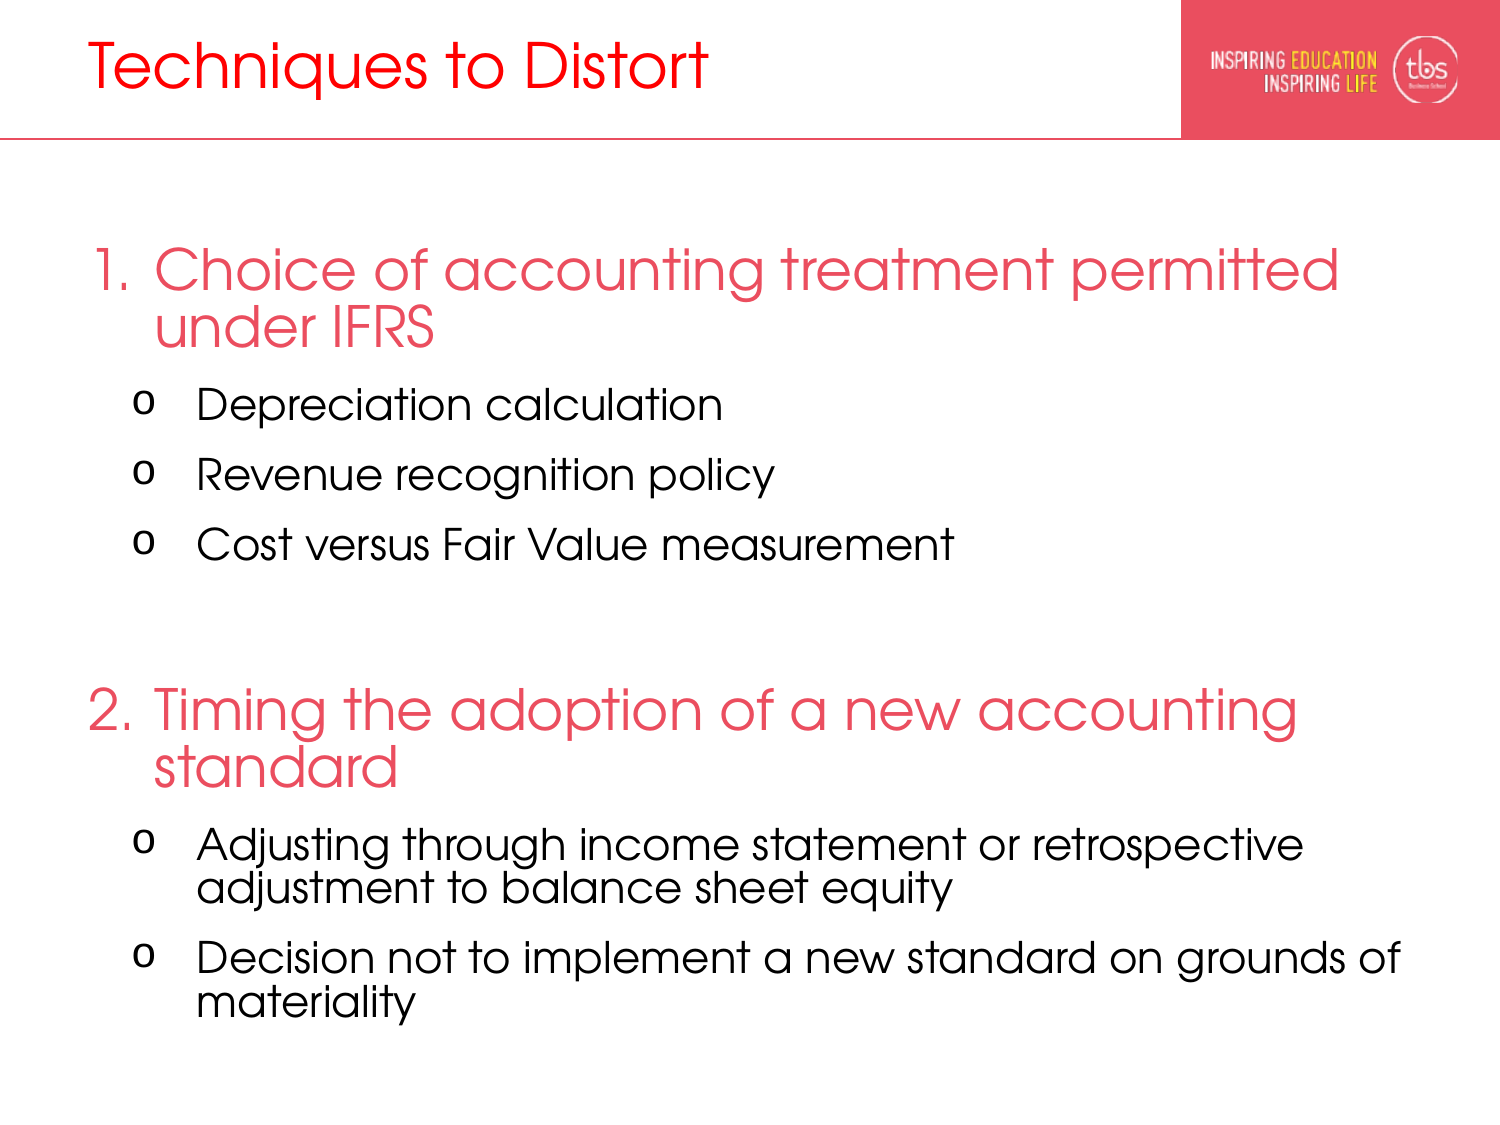

# Techniques to Distort
Choice of accounting treatment permitted under IFRS
Depreciation calculation
Revenue recognition policy
Cost versus Fair Value measurement

Timing the adoption of a new accounting standard
Adjusting through income statement or retrospective adjustment to balance sheet equity
Decision not to implement a new standard on grounds of materiality